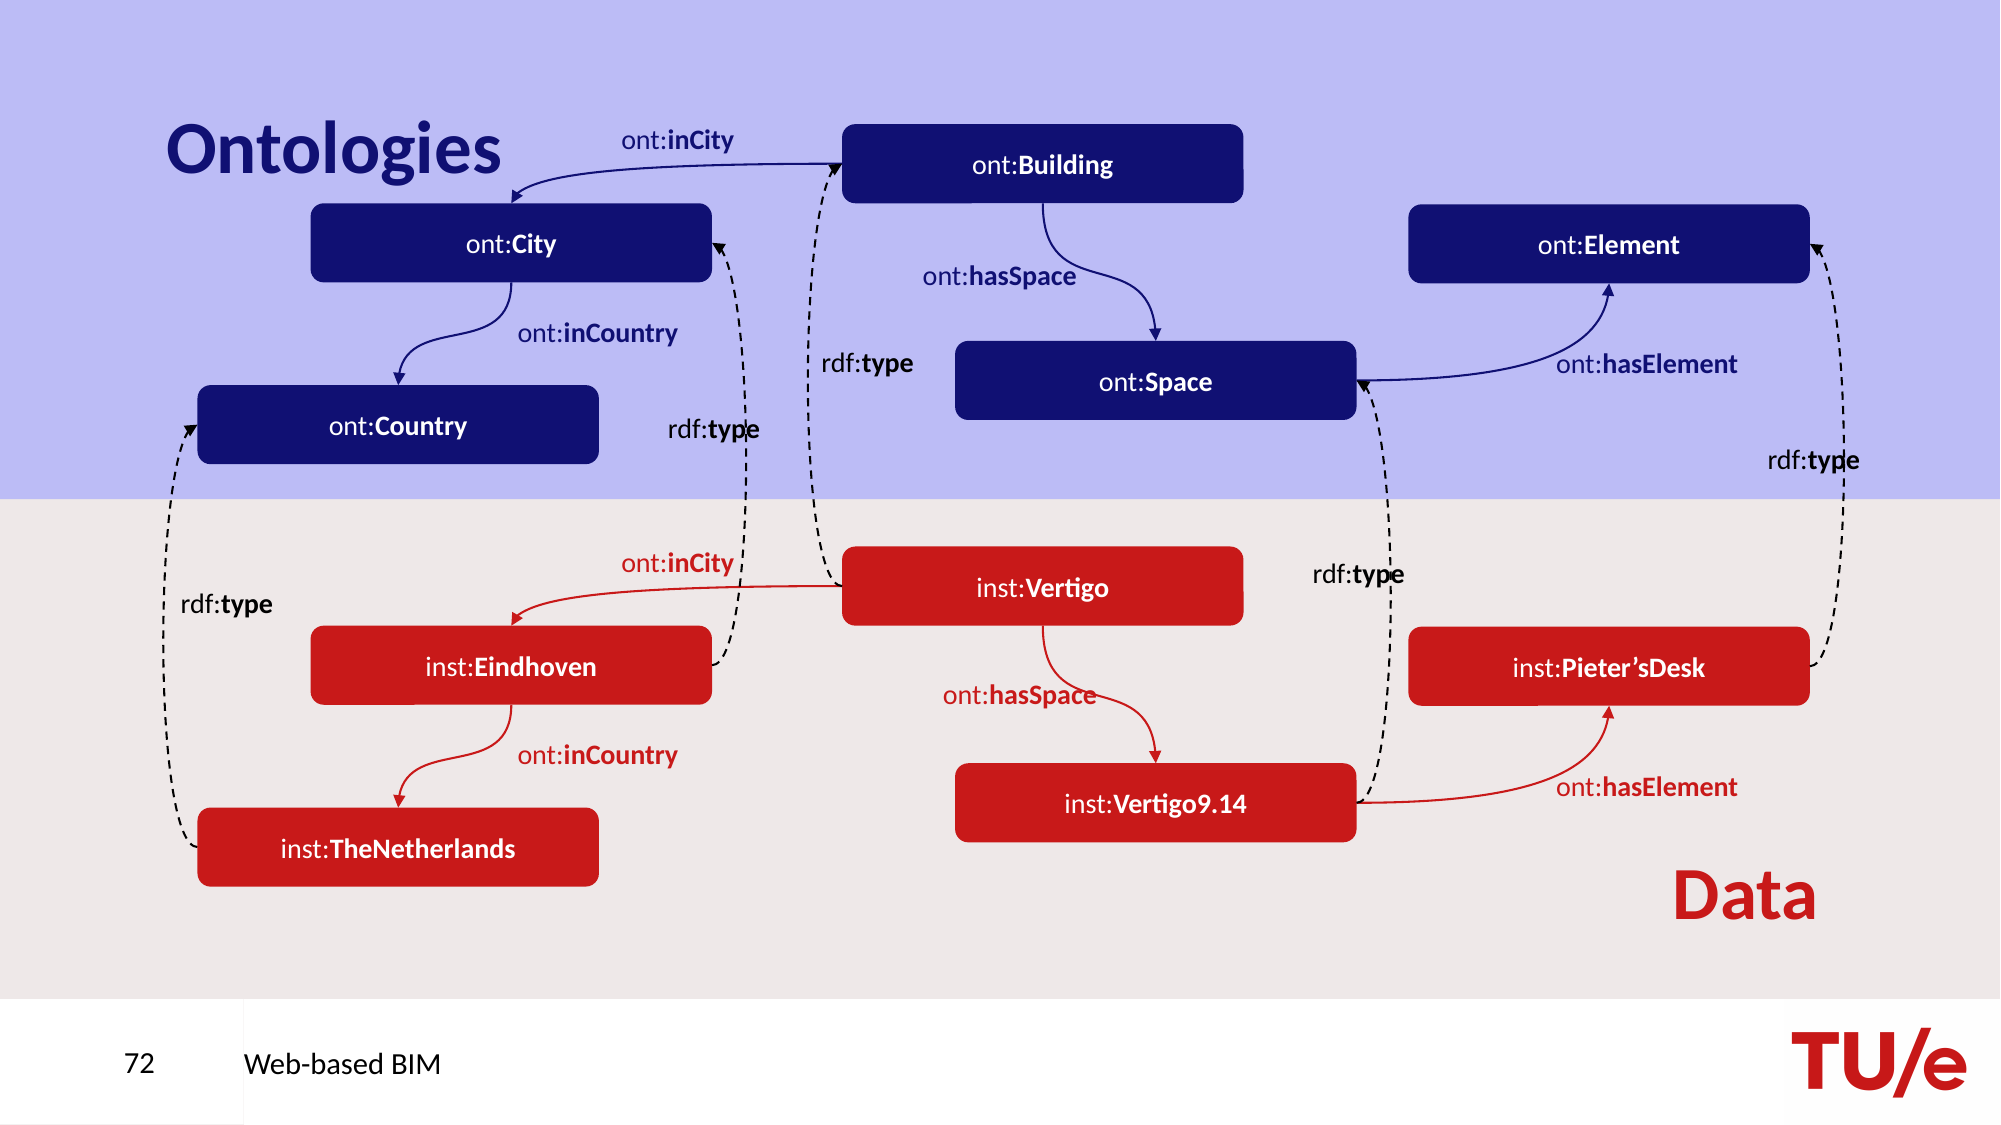

# Ontologies
ont:inCity
ont:Building
ont:City
ont:Element
ont:hasSpace
ont:inCountry
rdf:type
ont:hasElement
ont:Space
ont:Country
rdf:type

rdf:type
ont:inCity
inst:Vertigo
rdf:type
rdf:type
inst:Eindhoven
inst:Pieter’sDesk
ont:hasSpace
ont:inCountry
ont:hasElement
inst:Vertigo9.14
inst:TheNetherlands
Data
72
Web-based BIM